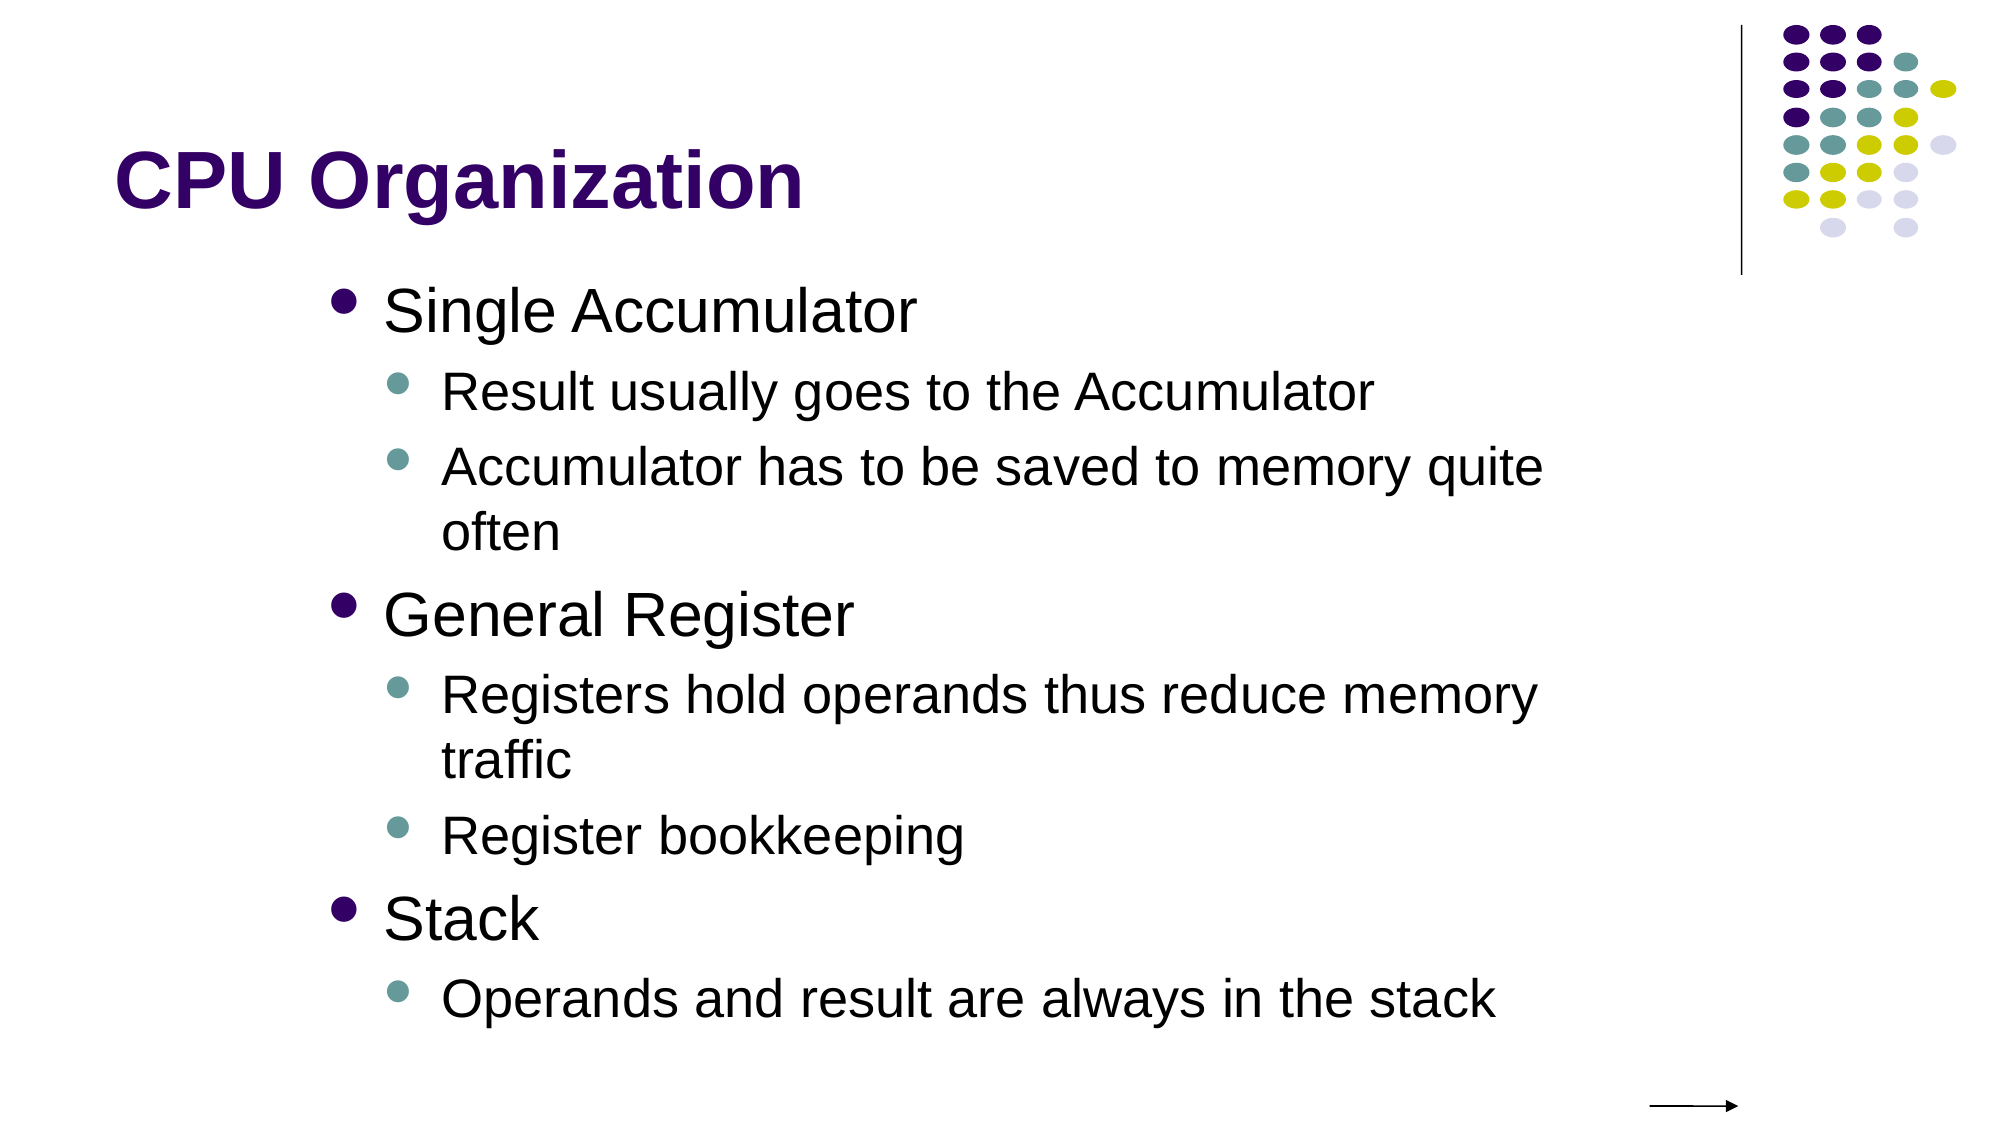

# CPU Organization
Single Accumulator
Result usually goes to the Accumulator
Accumulator has to be saved to memory quite often
General Register
Registers hold operands thus reduce memory traffic
Register bookkeeping
Stack
Operands and result are always in the stack